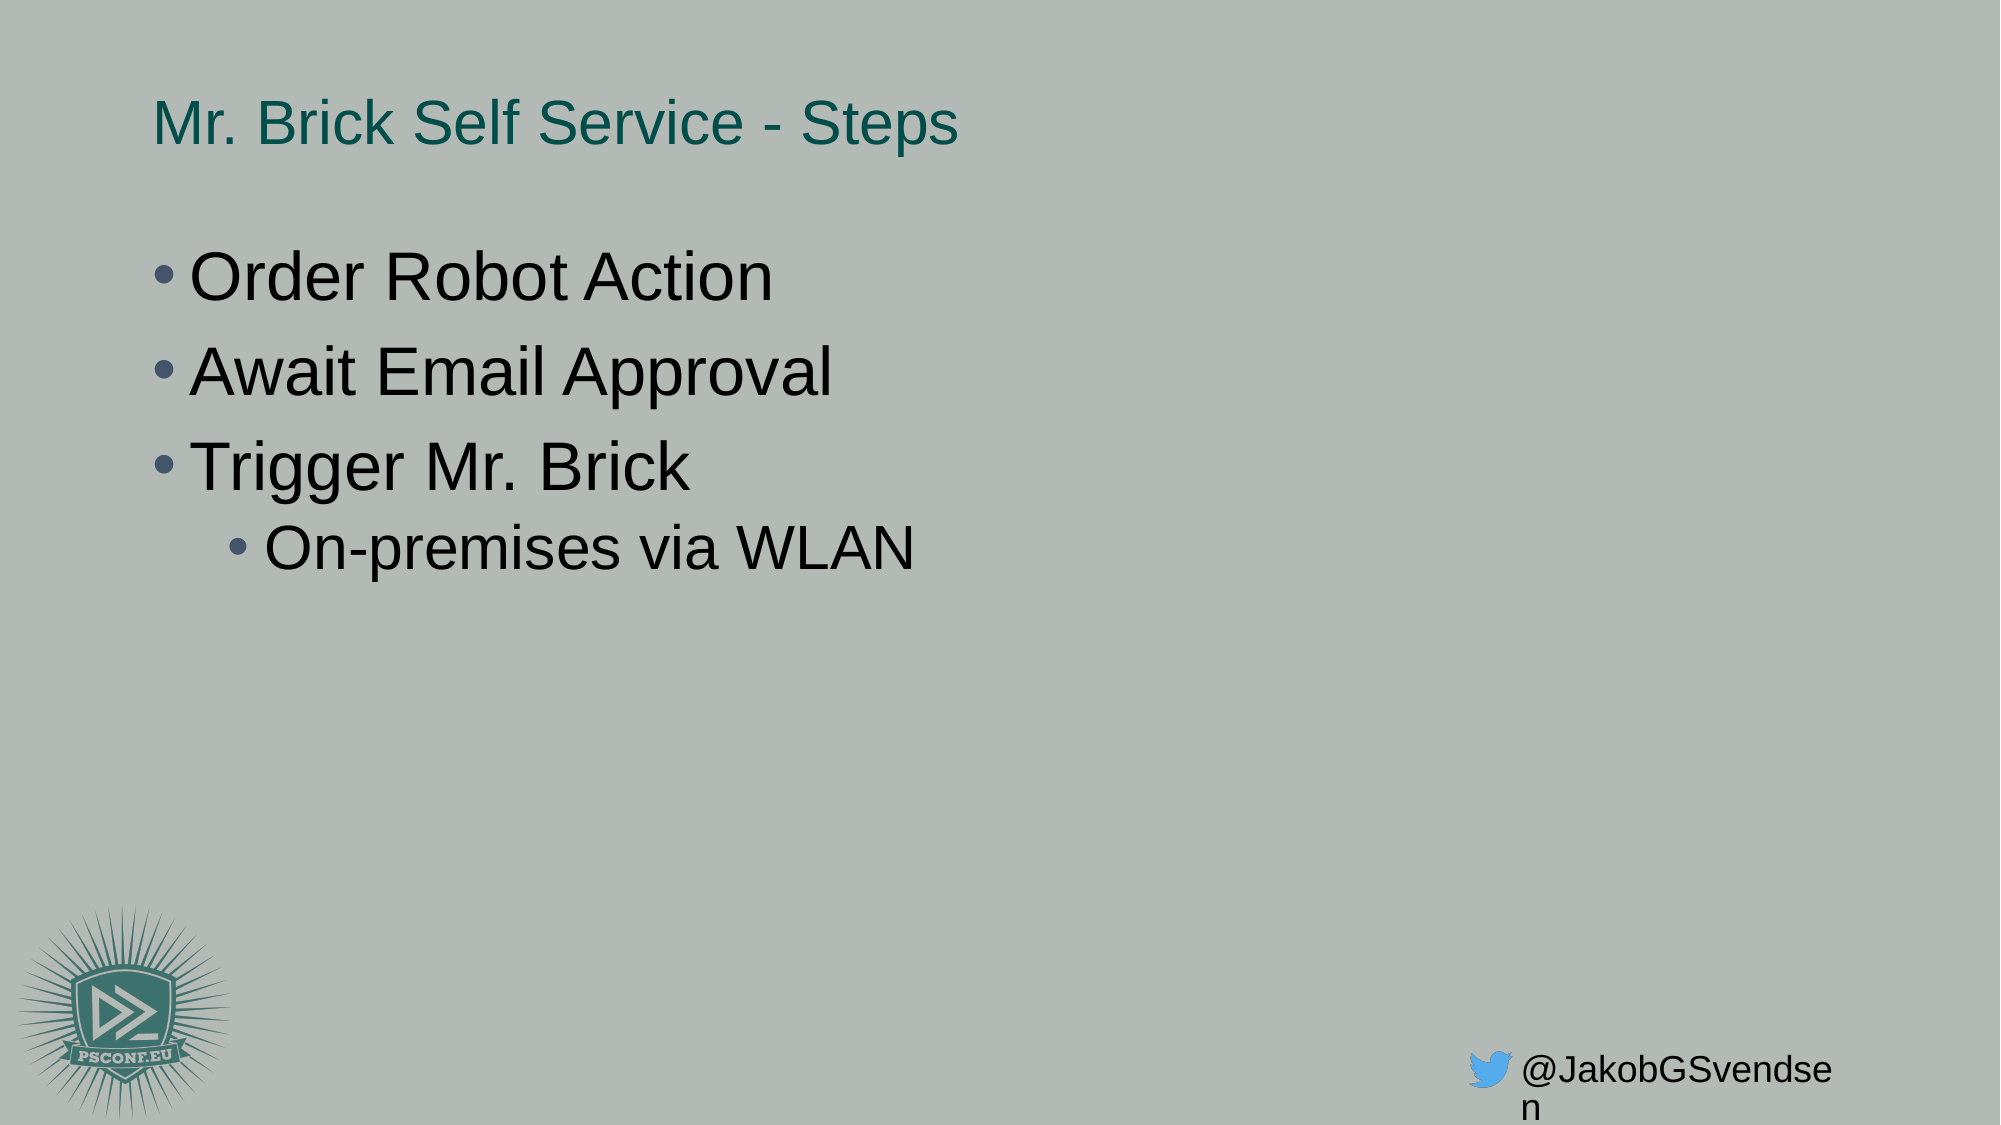

# Mr. Brick Self Service - Steps
Order Robot Action
Await Email Approval
Trigger Mr. Brick
On-premises via WLAN

@JakobGSvendsen